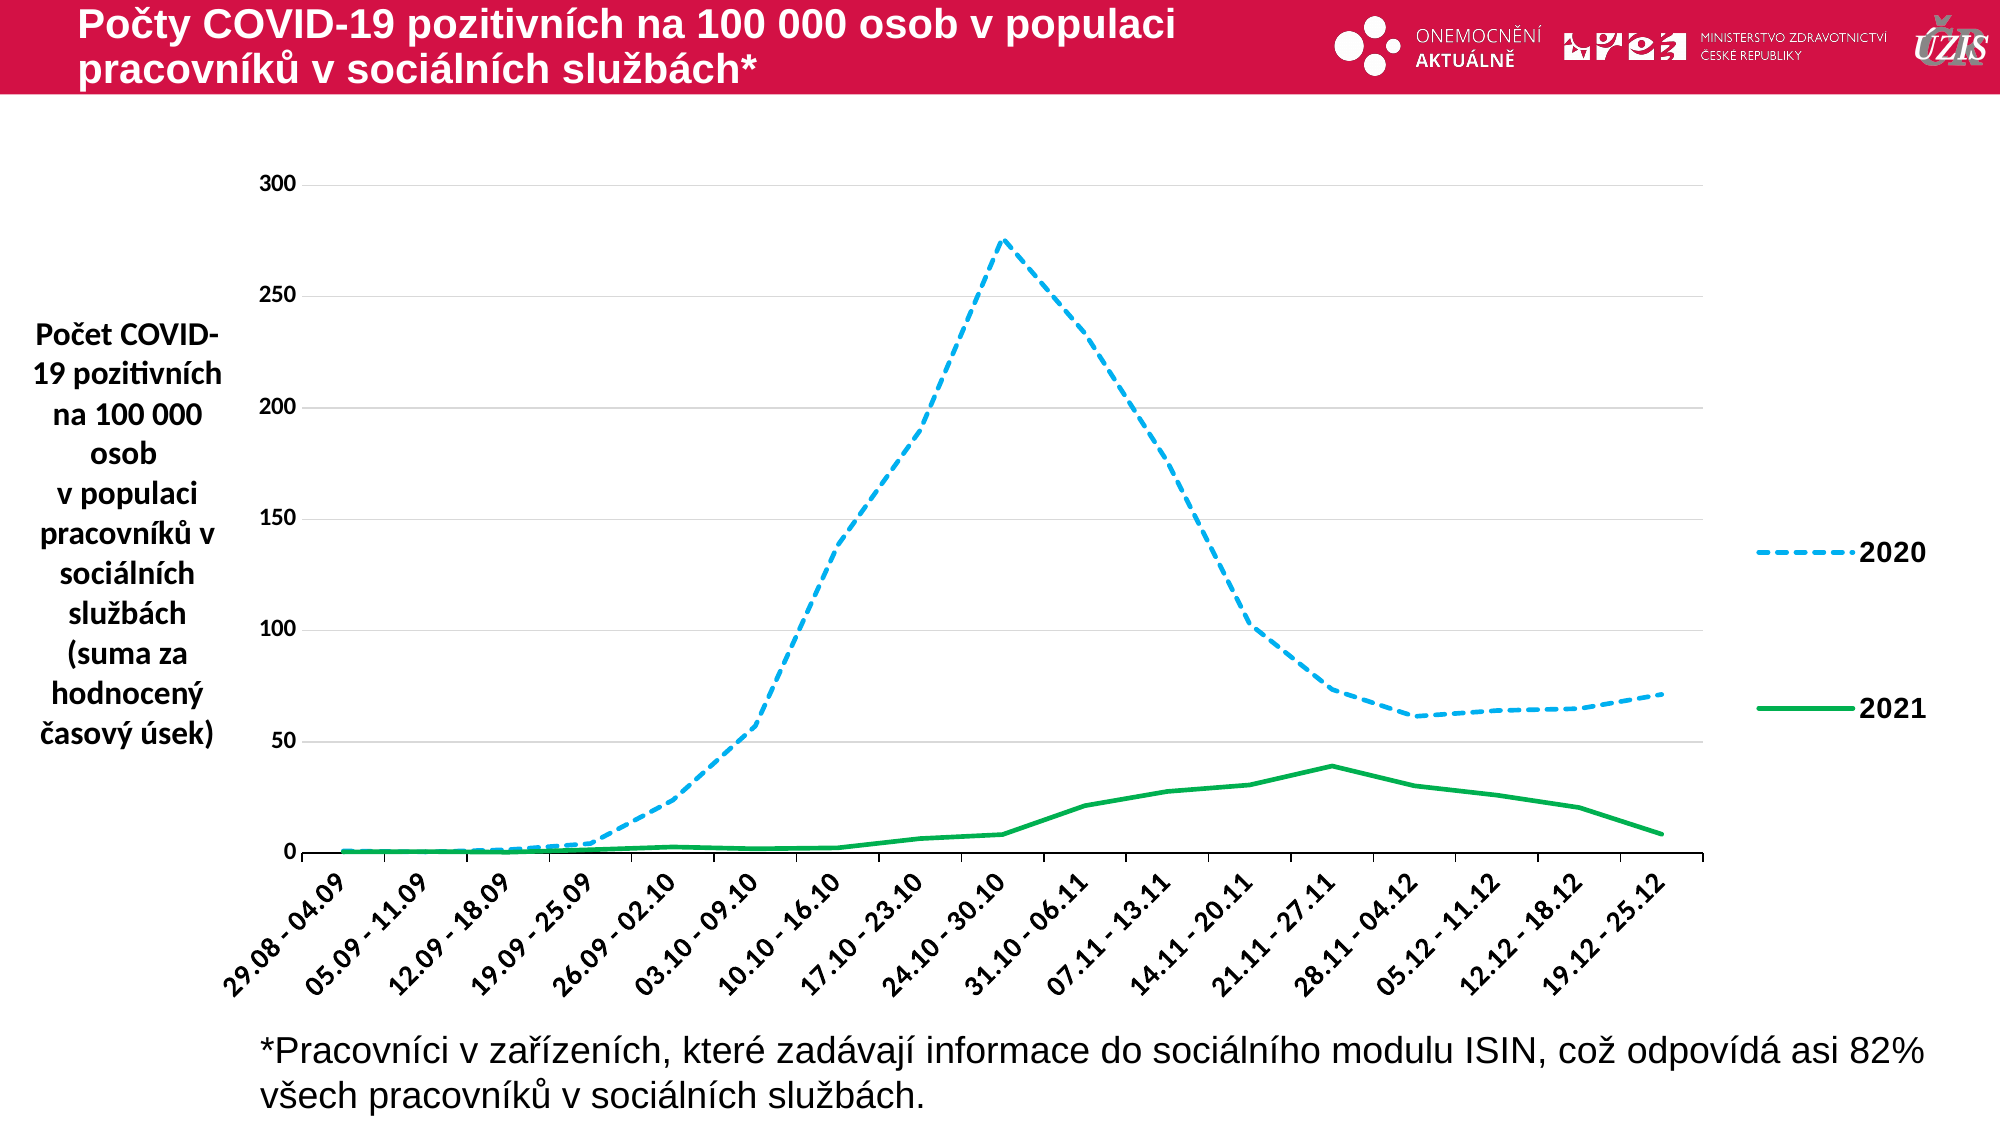

# Počty COVID-19 pozitivních na 100 000 osob v populaci pracovníků v sociálních službách*

### Chart

| Category | 2020 | 2021 |
|---|---|---|
| 29.08 - 04.09 | 0.9748964 | 0.5570836 |
| 05.09 - 11.09 | 0.5570836 | 0.6963545 |
| 12.09 - 18.09 | 1.53198 | 0.4178127 |
| 19.09 - 25.09 | 4.3173984 | 1.53198 |
| 26.09 - 02.10 | 23.8153267 | 2.7854183 |
| 03.10 - 09.10 | 57.1010758 | 1.9497928 |
| 10.10 - 16.10 | 138.2960203 | 2.3676055 |
| 17.10 - 23.10 | 189.9655304 | 6.545733 |
| 24.10 - 30.10 | 276.4527697 | 8.356255 |
| 31.10 - 06.11 | 233.5573273 | 21.3084502 |
| 07.11 - 13.11 | 175.8991678 | 27.7149124 |
| 14.11 - 20.11 | 102.9212074 | 30.6396016 |
| 21.11 - 27.11 | 73.535044 | 39.1351276 |
| 28.11 - 04.12 | 61.4184742 | 30.2217889 |
| 05.12 - 11.12 | 64.0646217 | 26.0436614 |
| 12.12 - 18.12 | 64.9002472 | 20.4728247 |
| 19.12 - 25.12 | 71.3067093 | 8.4955259 |
Počet COVID-19 pozitivních na 100 000 osob  v populaci pracovníků v sociálních službách (suma za hodnocený časový úsek)
*Pracovníci v zařízeních, které zadávají informace do sociálního modulu ISIN, což odpovídá asi 82% všech pracovníků v sociálních službách.